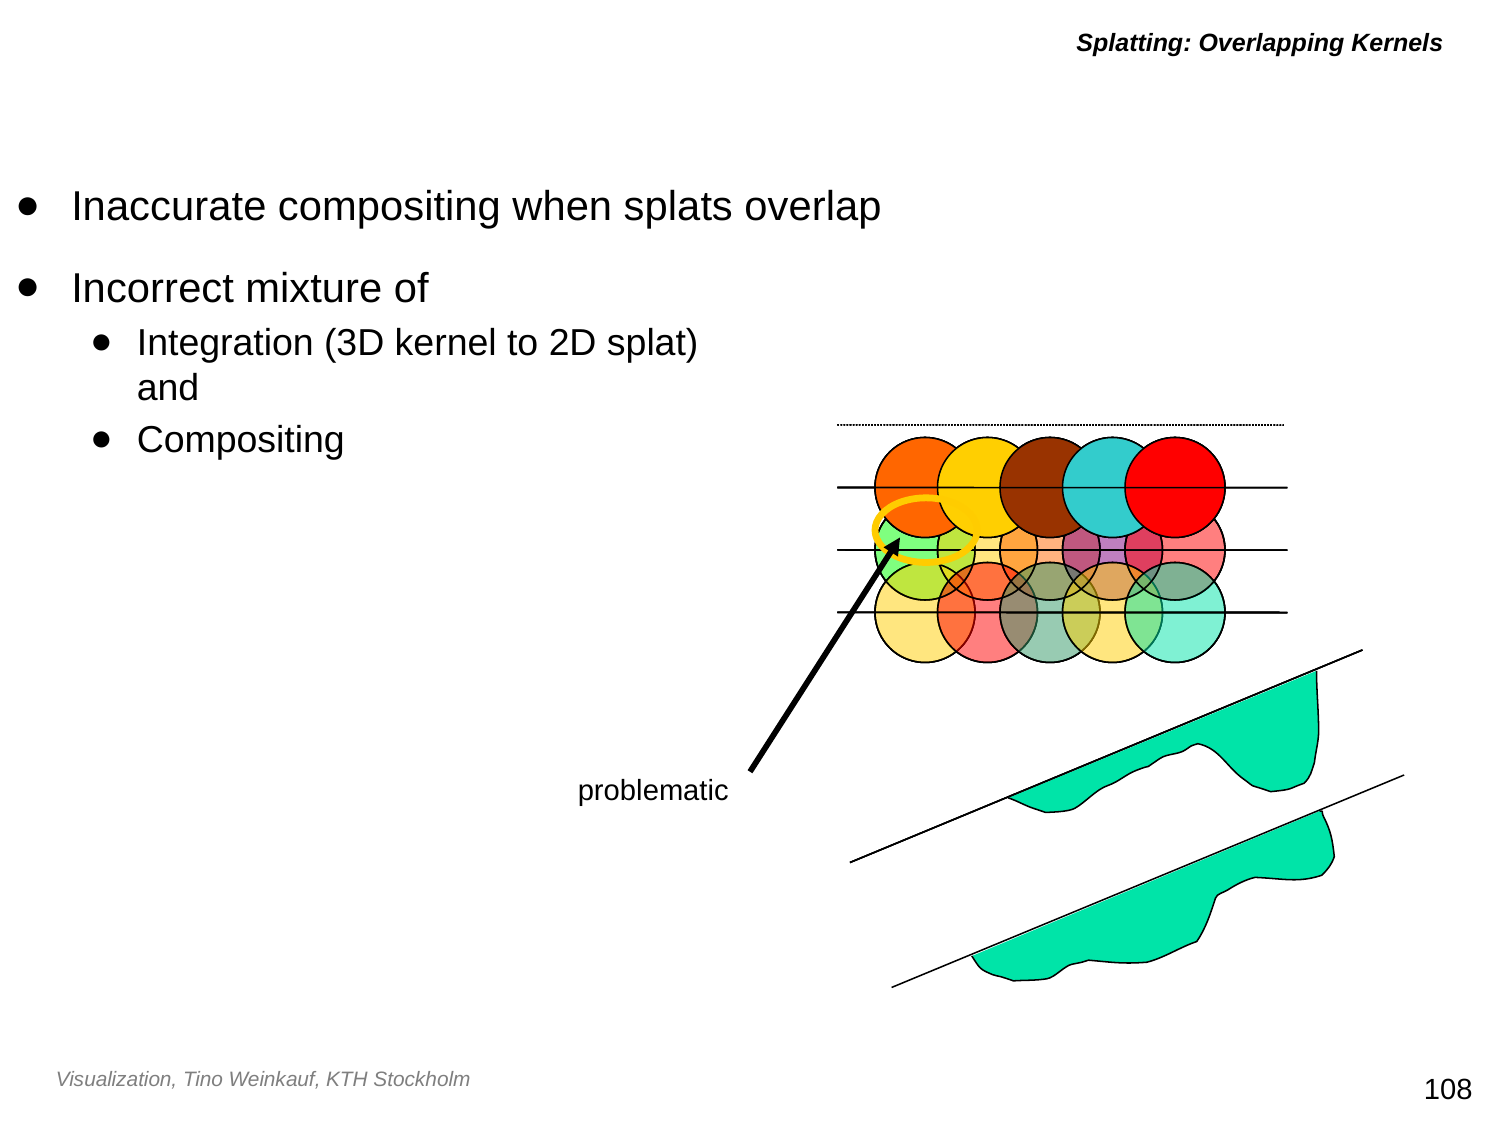

# Splatting: Overlapping Kernels

Inaccurate compositing when splats overlap
Incorrect mixture of
Integration (3D kernel to 2D splat)
and
Compositing

problematic
108